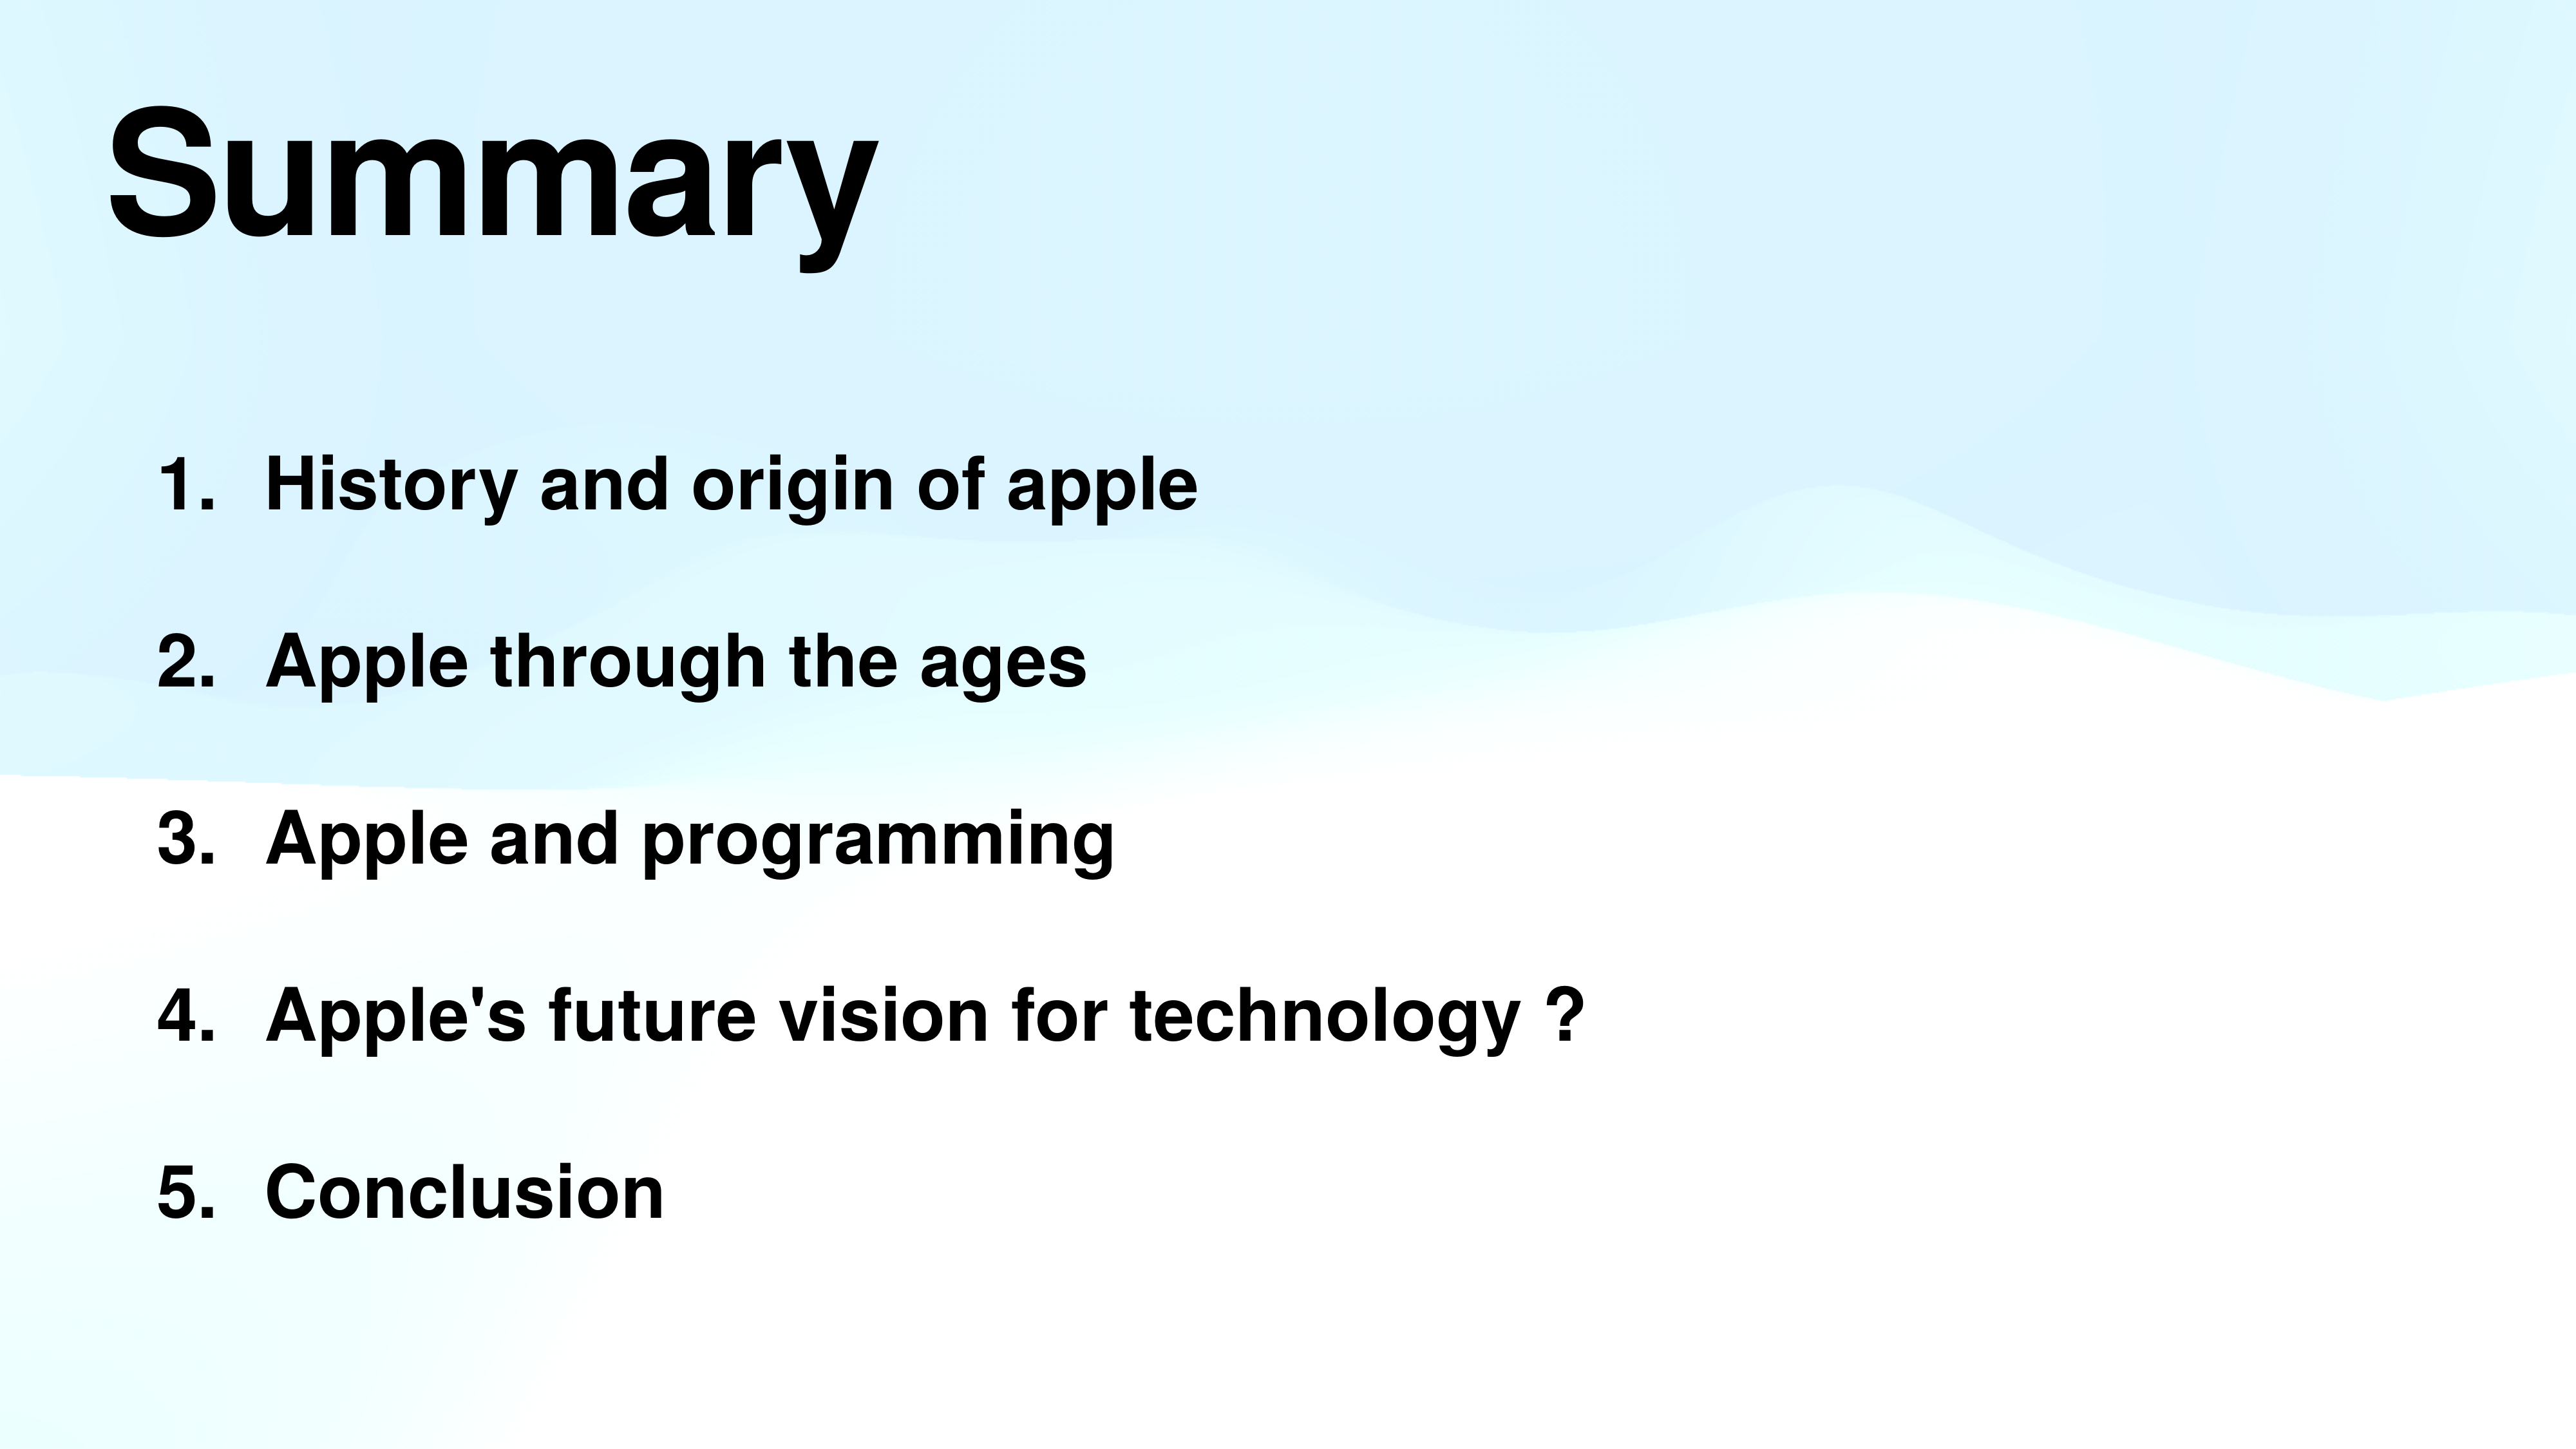

Summary

History and origin of apple
Apple through the ages
Apple and programming
Apple's future vision for technology ?
Conclusion
2